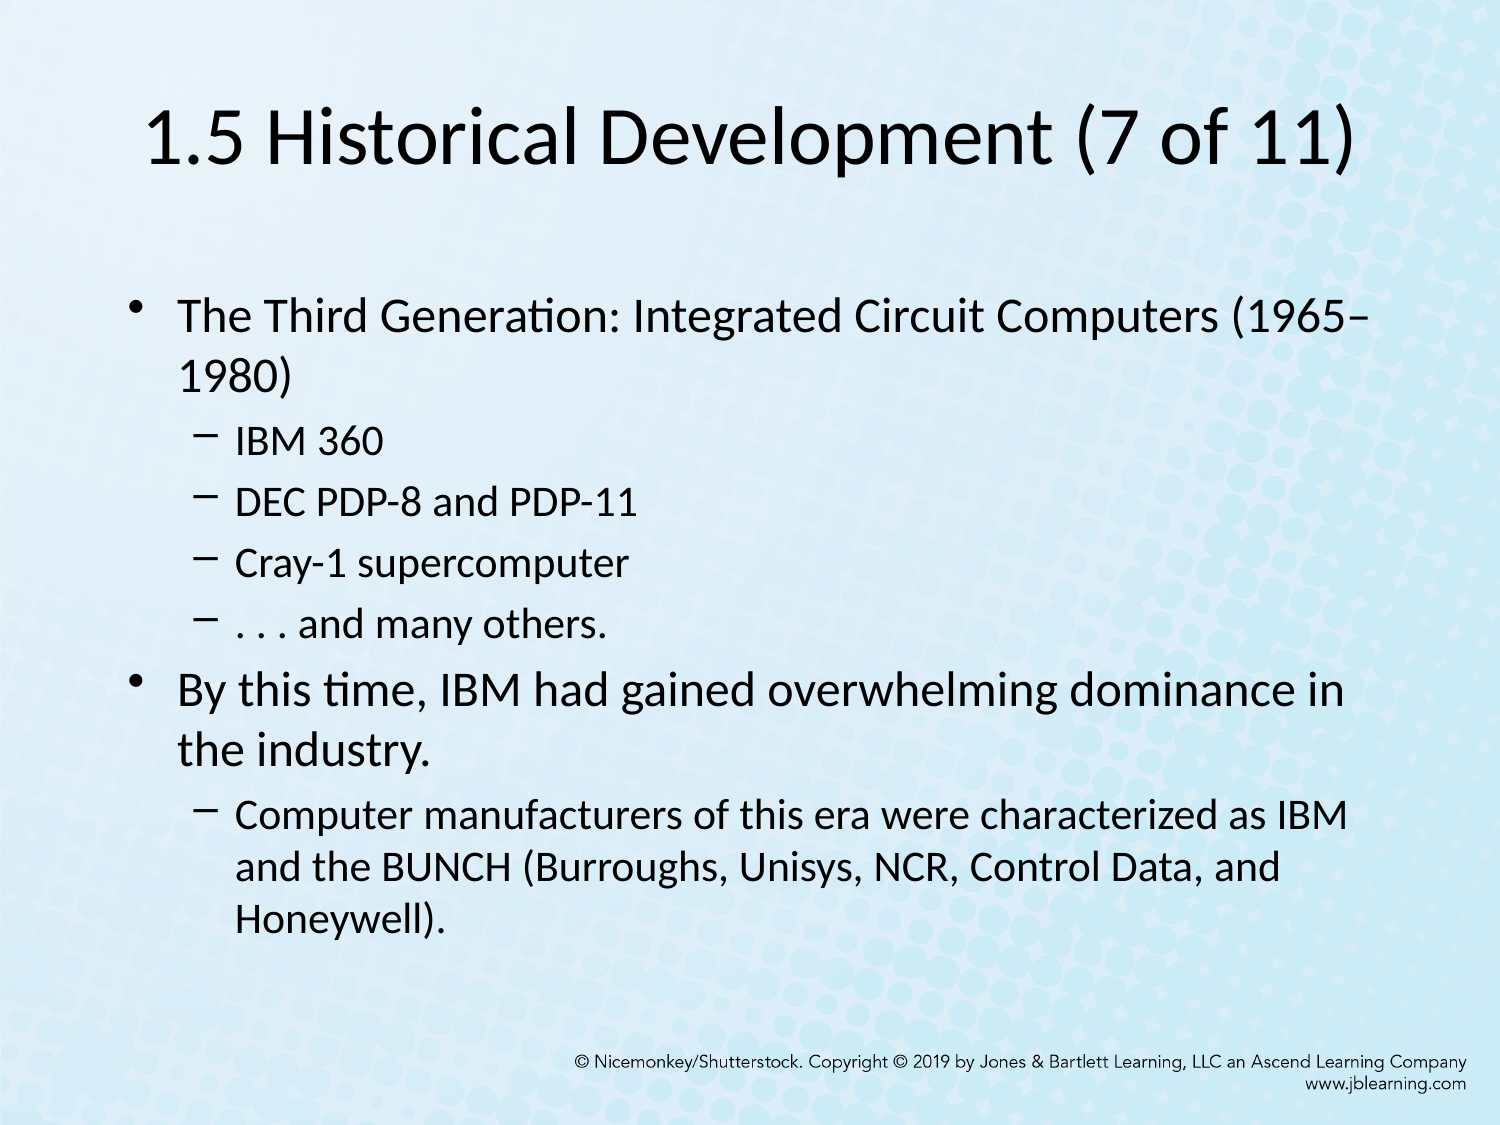

# 1.5 Historical Development (7 of 11)
The Third Generation: Integrated Circuit Computers (1965–1980)
IBM 360
DEC PDP-8 and PDP-11
Cray-1 supercomputer
. . . and many others.
By this time, IBM had gained overwhelming dominance in the industry.
Computer manufacturers of this era were characterized as IBM and the BUNCH (Burroughs, Unisys, NCR, Control Data, and Honeywell).